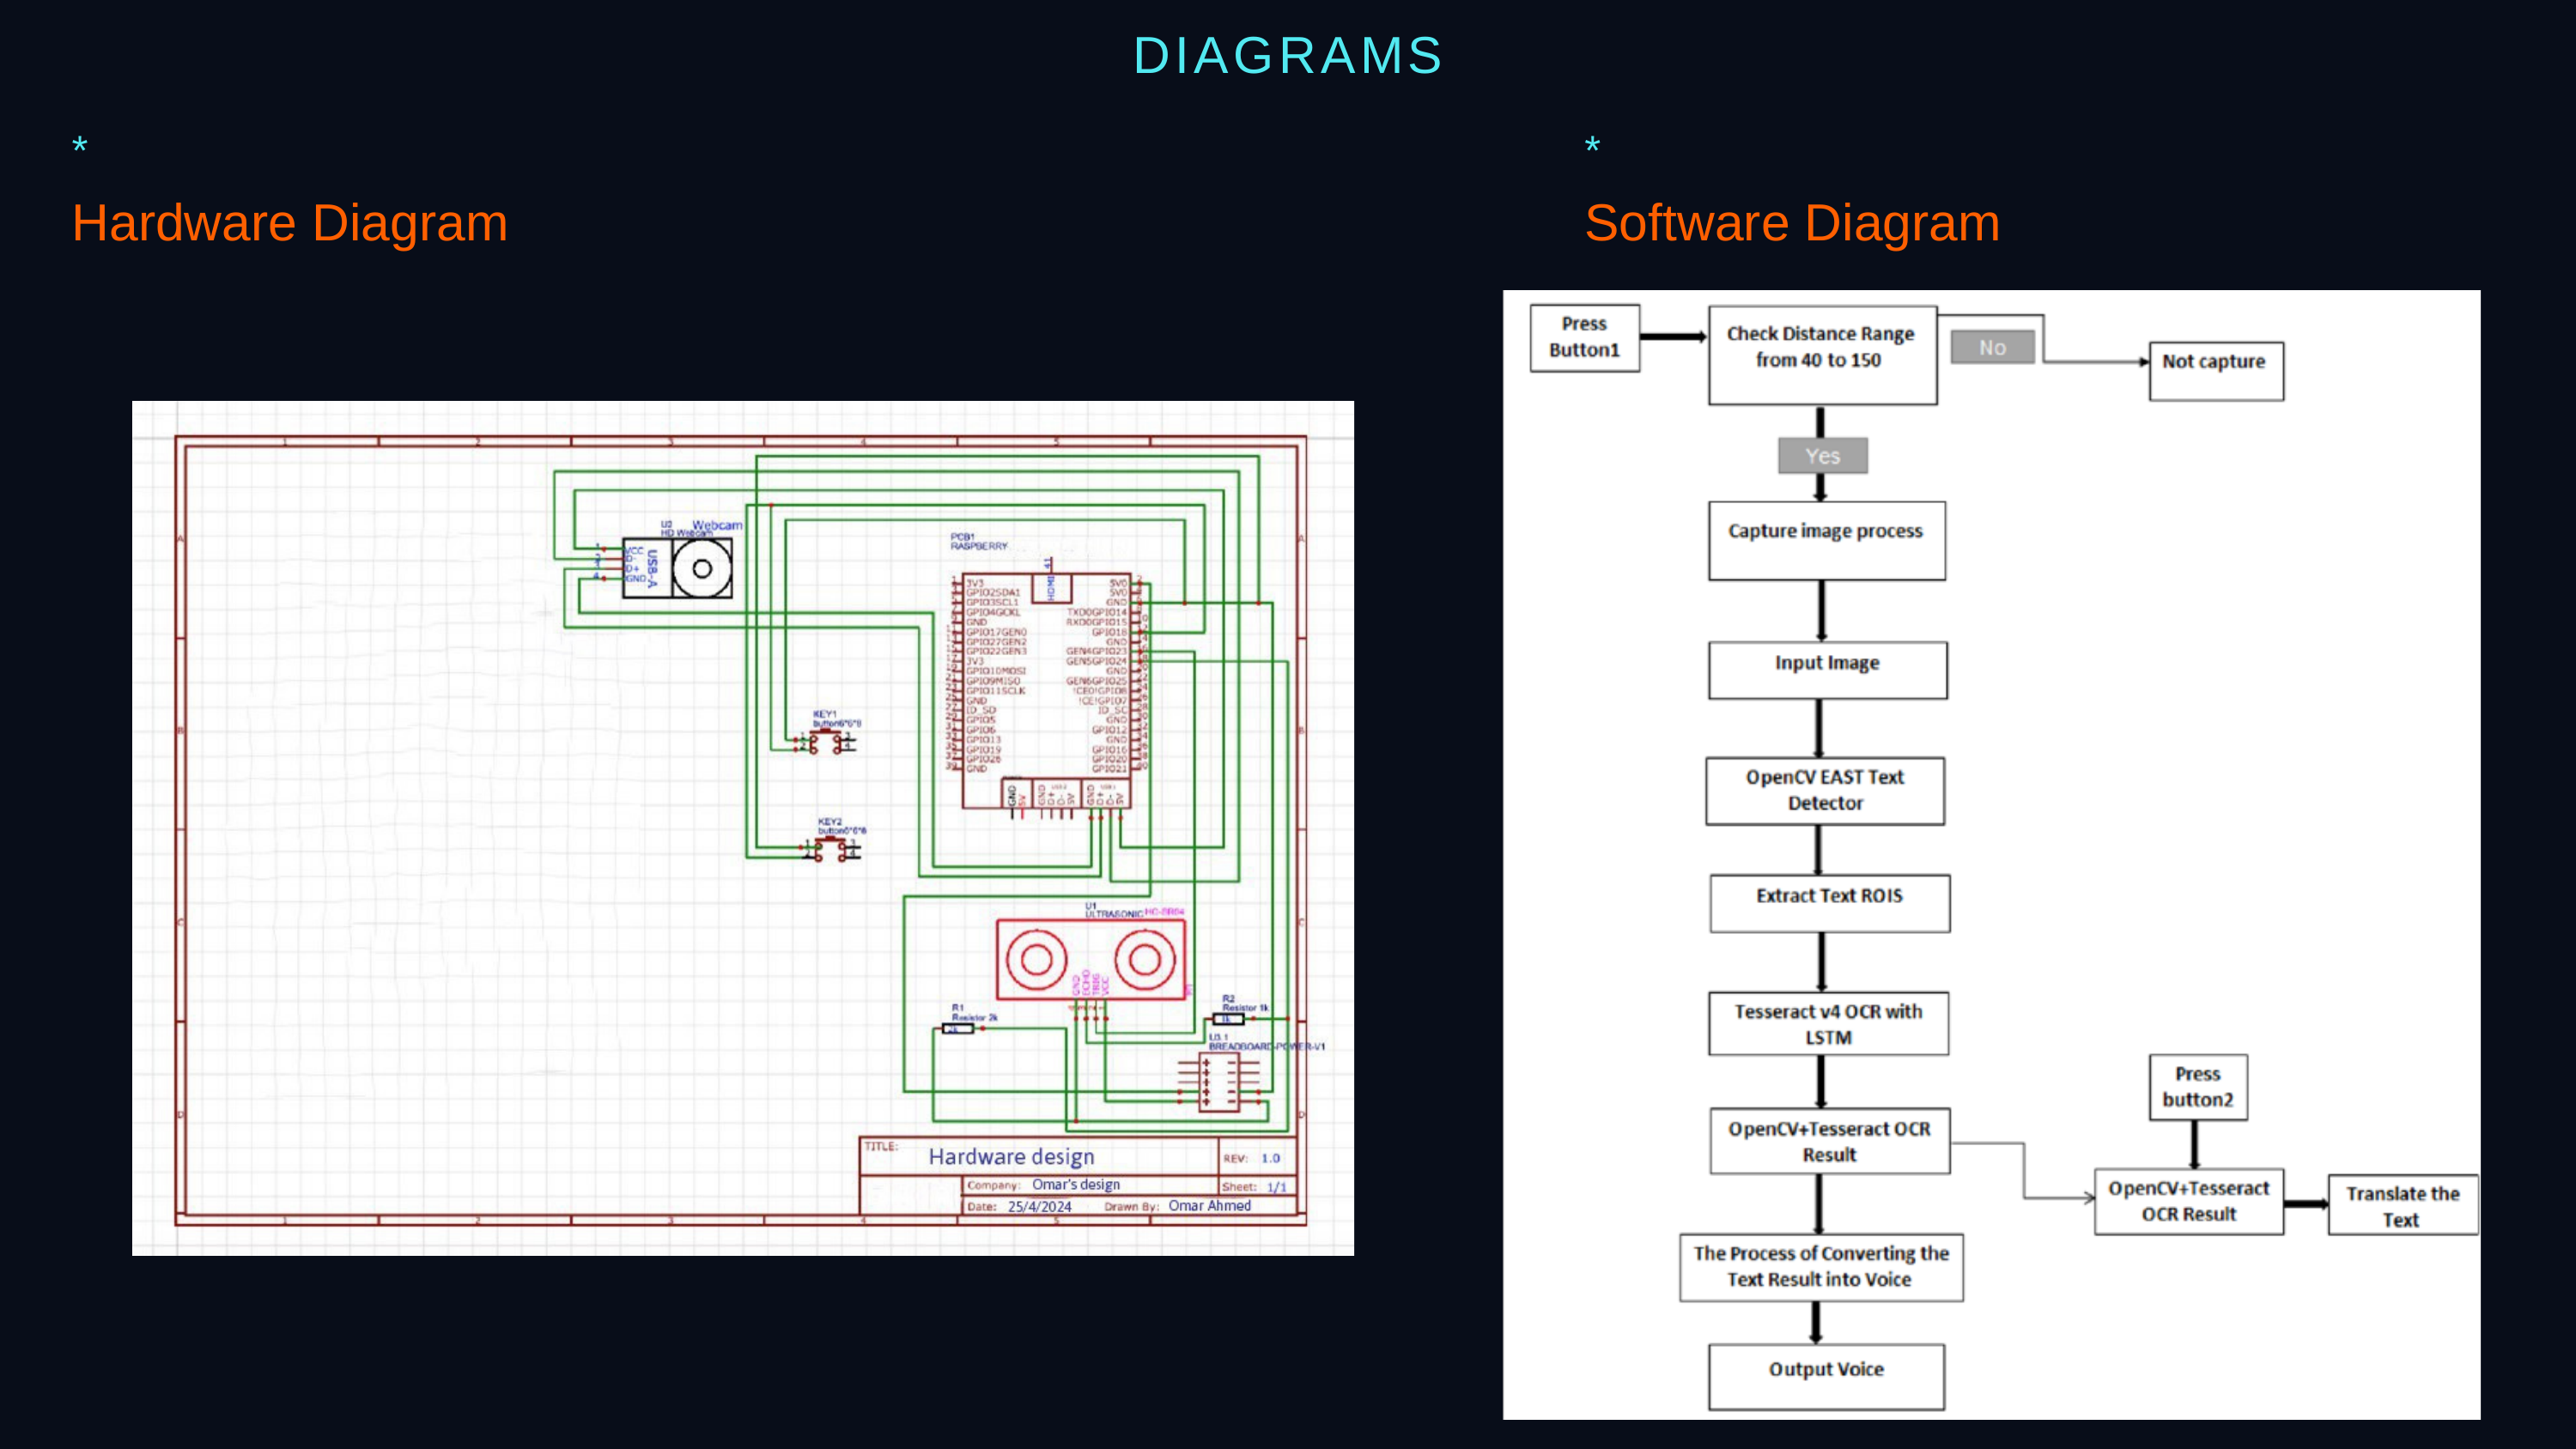

DIAGRAMS
*
Hardware Diagram
*
Software Diagram